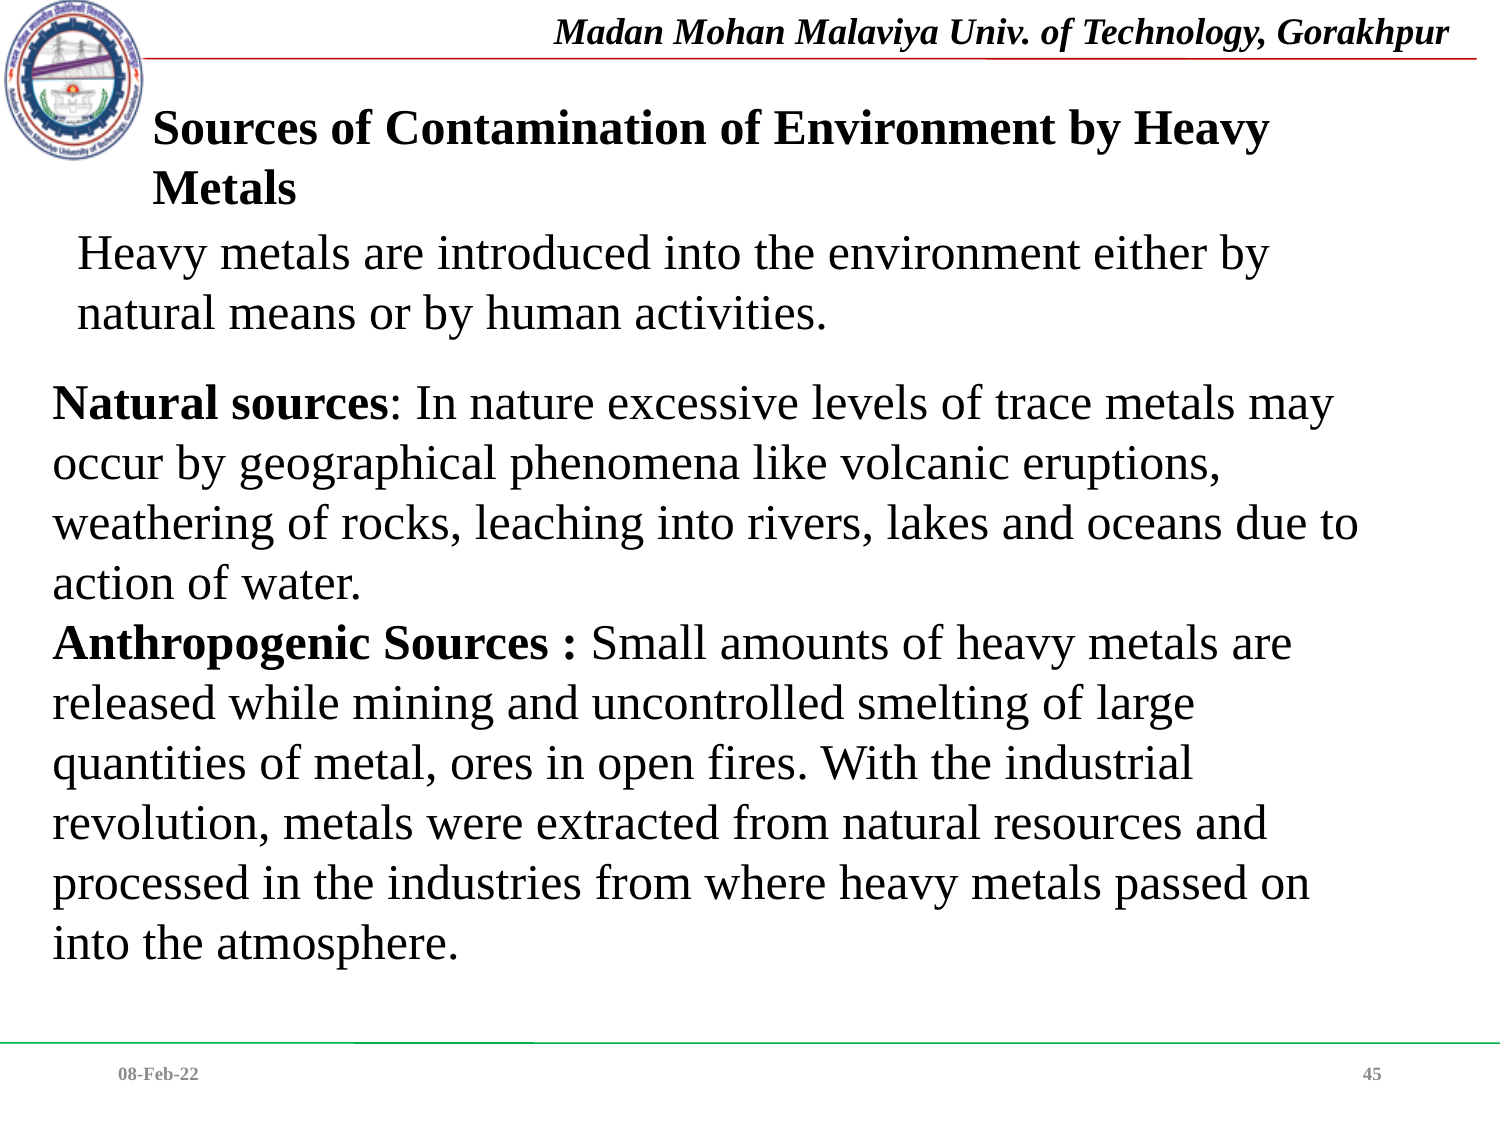

Sources of Contamination of Environment by Heavy Metals
Heavy metals are introduced into the environment either by natural means or by human activities.
Natural sources: In nature excessive levels of trace metals may occur by geographical phenomena like volcanic eruptions, weathering of rocks, leaching into rivers, lakes and oceans due to action of water.
Anthropogenic Sources : Small amounts of heavy metals are released while mining and uncontrolled smelting of large quantities of metal, ores in open fires. With the industrial revolution, metals were extracted from natural resources and processed in the industries from where heavy metals passed on into the atmosphere.
08-Feb-22

45